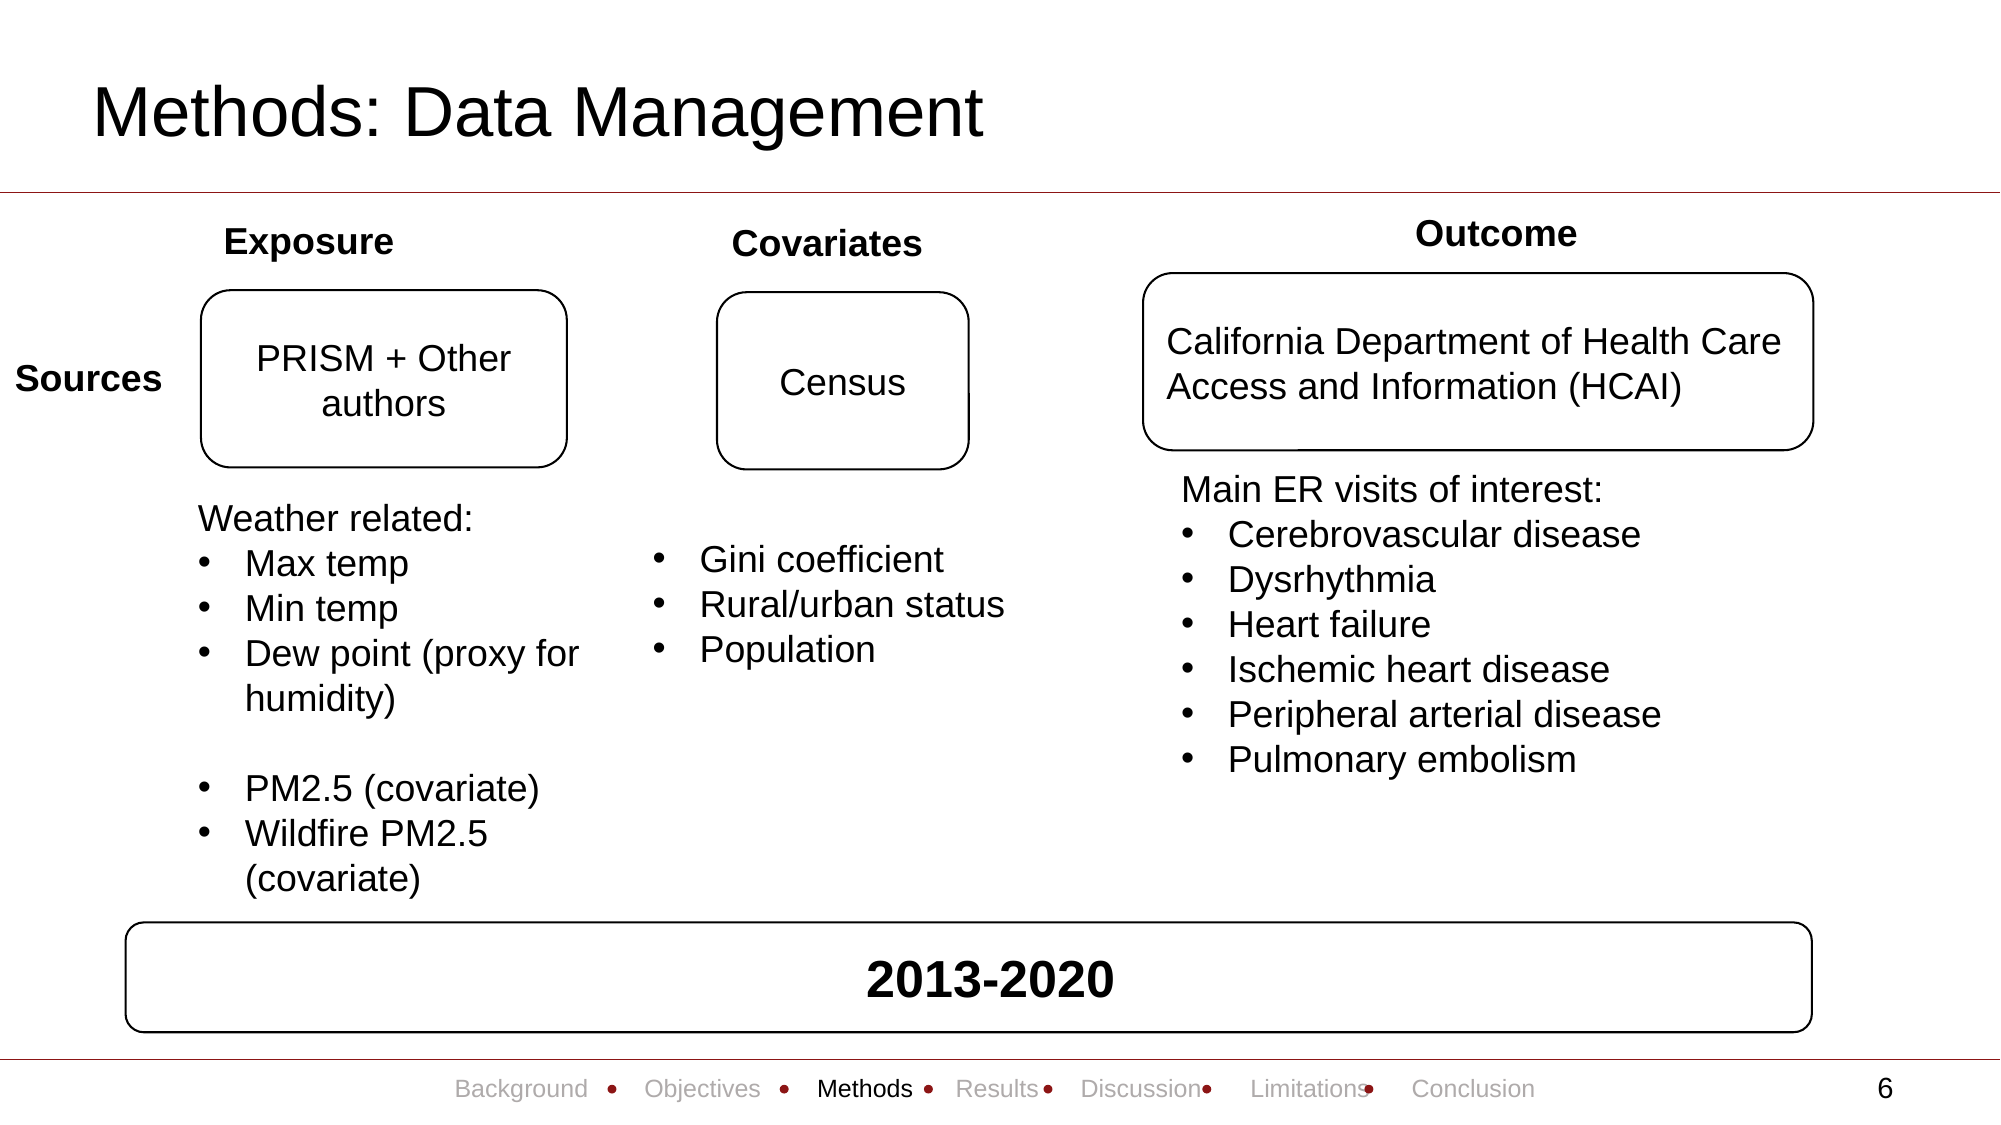

# Methods: Data Management
Outcome
California Department of Health Care Access and Information (HCAI)
Main ER visits of interest:
Cerebrovascular disease
Dysrhythmia
Heart failure
Ischemic heart disease
Peripheral arterial disease
Pulmonary embolism

Exposure
PRISM + Other authors
Weather related:
Max temp
Min temp
Dew point (proxy for humidity)

PM2.5 (covariate)
Wildfire PM2.5 (covariate)
Covariates
Census
Gini coefficient
Rural/urban status
Population

Sources

2013-2020
6